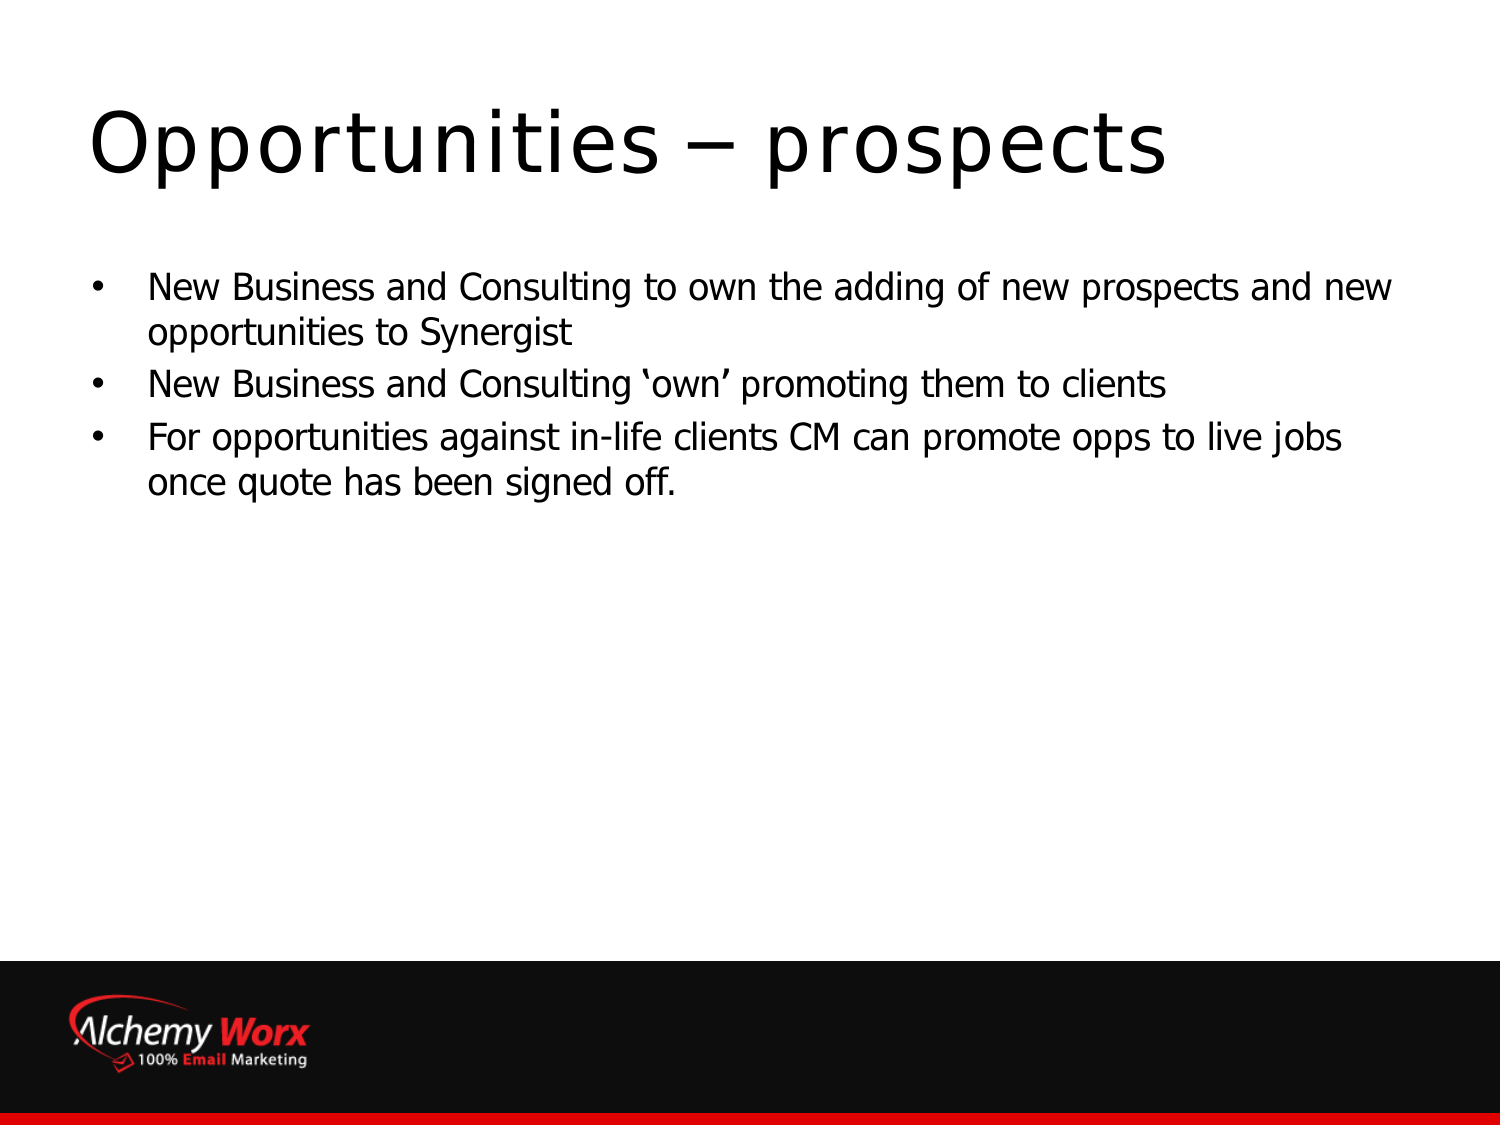

# Opportunities – prospects
New Business and Consulting to own the adding of new prospects and new opportunities to Synergist
New Business and Consulting ‘own’ promoting them to clients
For opportunities against in-life clients CM can promote opps to live jobs once quote has been signed off.